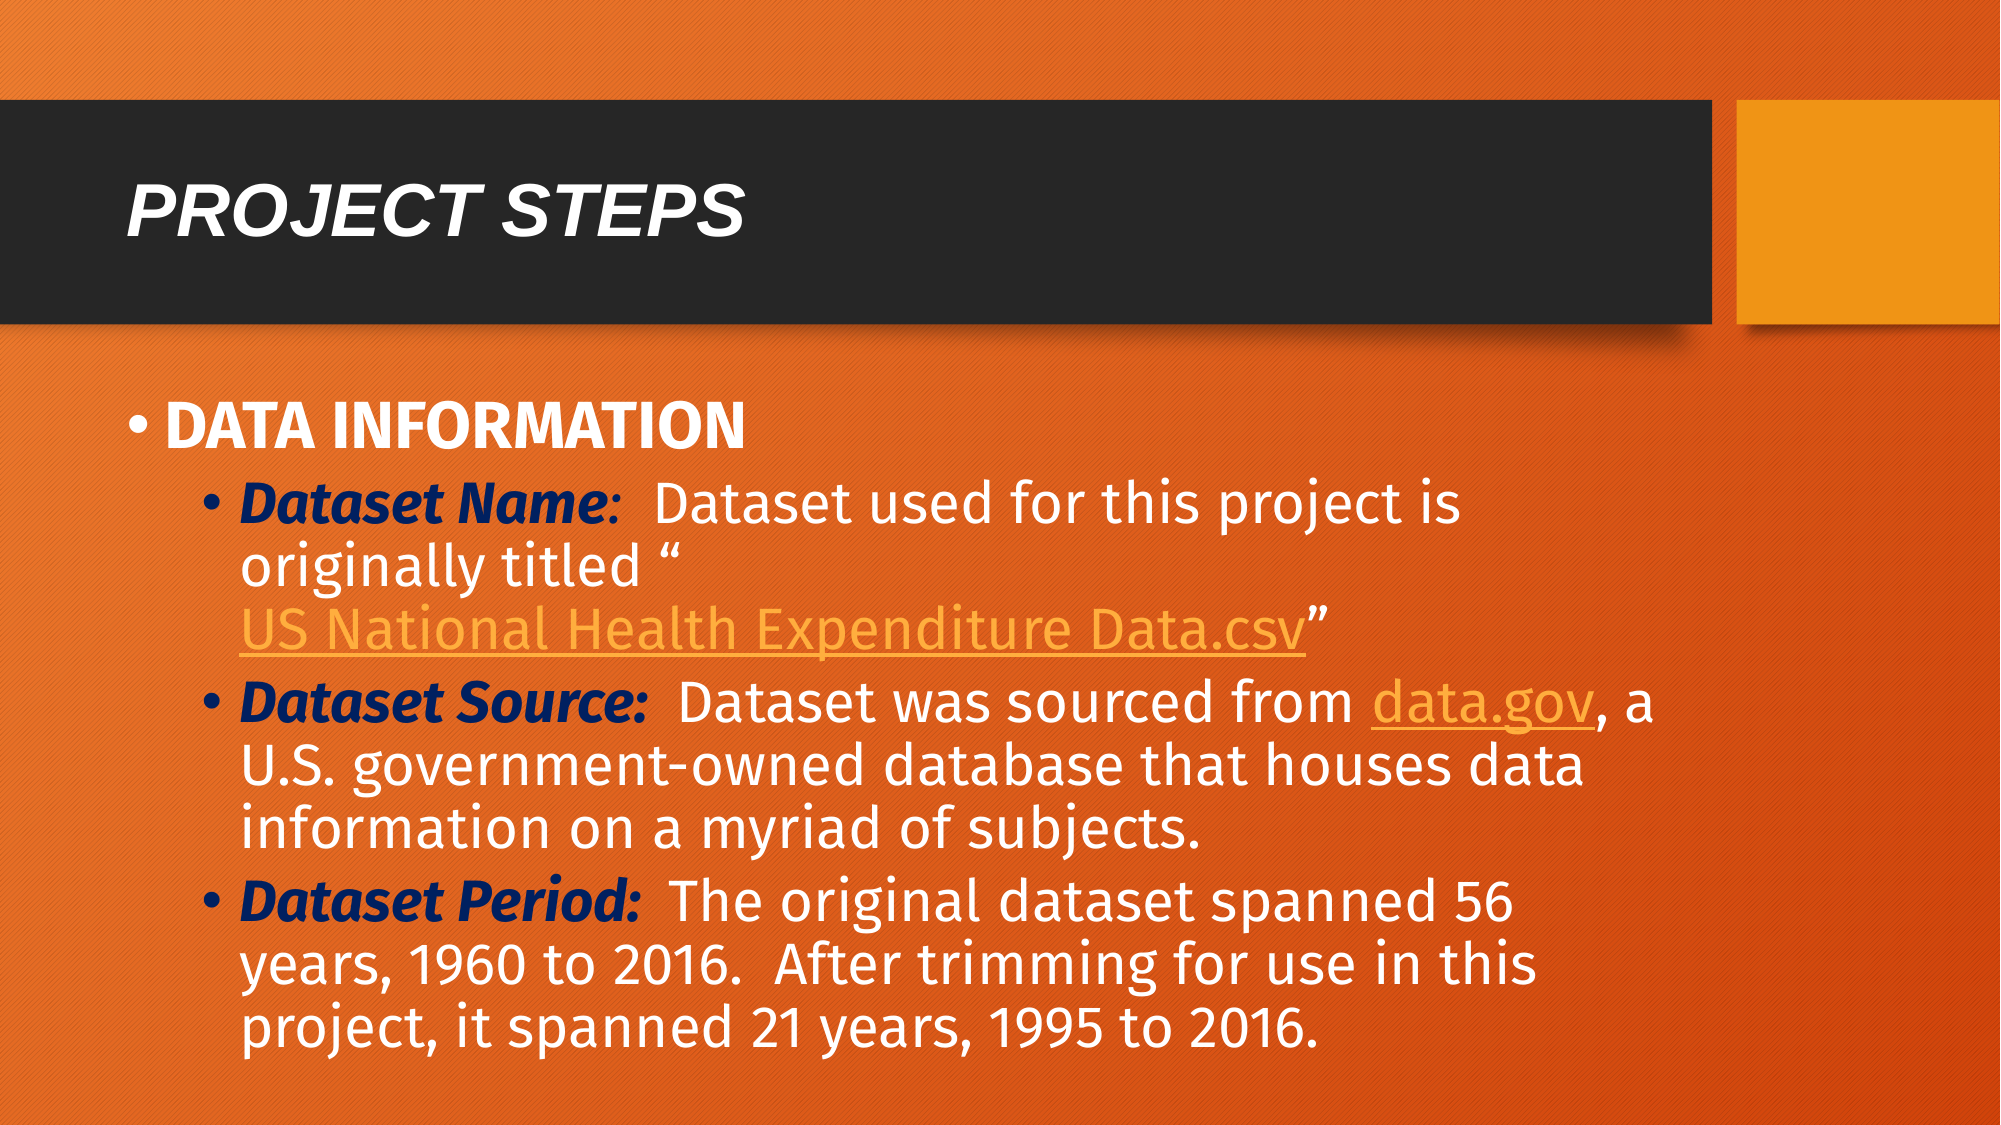

# PROJECT STEPS
DATA INFORMATION
Dataset Name:  Dataset used for this project is originally titled “US National Health Expenditure Data.csv”
Dataset Source:  Dataset was sourced from data.gov, a U.S. government-owned database that houses data information on a myriad of subjects.
Dataset Period:  The original dataset spanned 56 years, 1960 to 2016.  After trimming for use in this project, it spanned 21 years, 1995 to 2016.